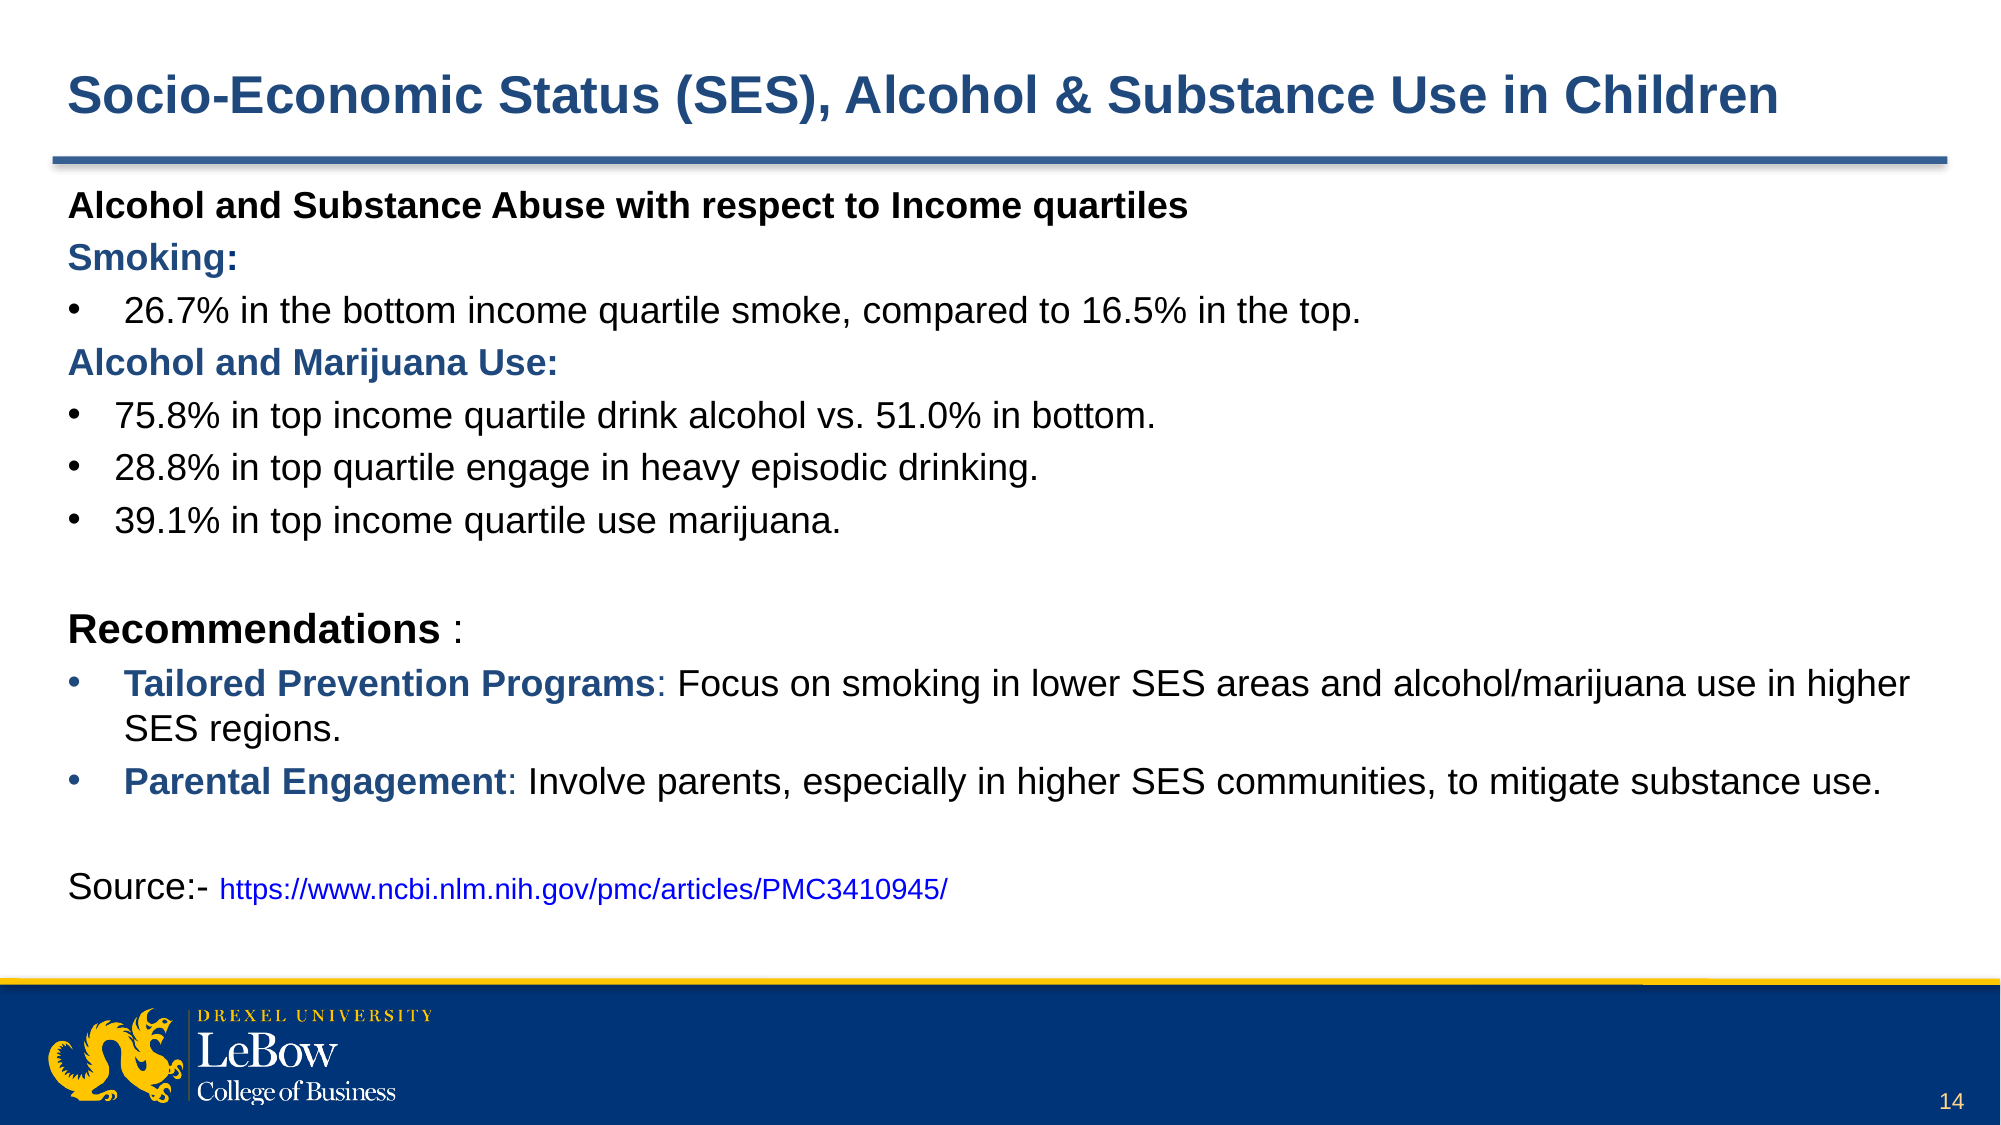

# Socio-Economic Status (SES), Alcohol & Substance Use in Children
Alcohol and Substance Abuse with respect to Income quartiles
Smoking:
26.7% in the bottom income quartile smoke, compared to 16.5% in the top.
Alcohol and Marijuana Use:
75.8% in top income quartile drink alcohol vs. 51.0% in bottom.
28.8% in top quartile engage in heavy episodic drinking.
39.1% in top income quartile use marijuana.

Recommendations :
Tailored Prevention Programs: Focus on smoking in lower SES areas and alcohol/marijuana use in higher SES regions.
Parental Engagement: Involve parents, especially in higher SES communities, to mitigate substance use.

Source:- https://www.ncbi.nlm.nih.gov/pmc/articles/PMC3410945/
14